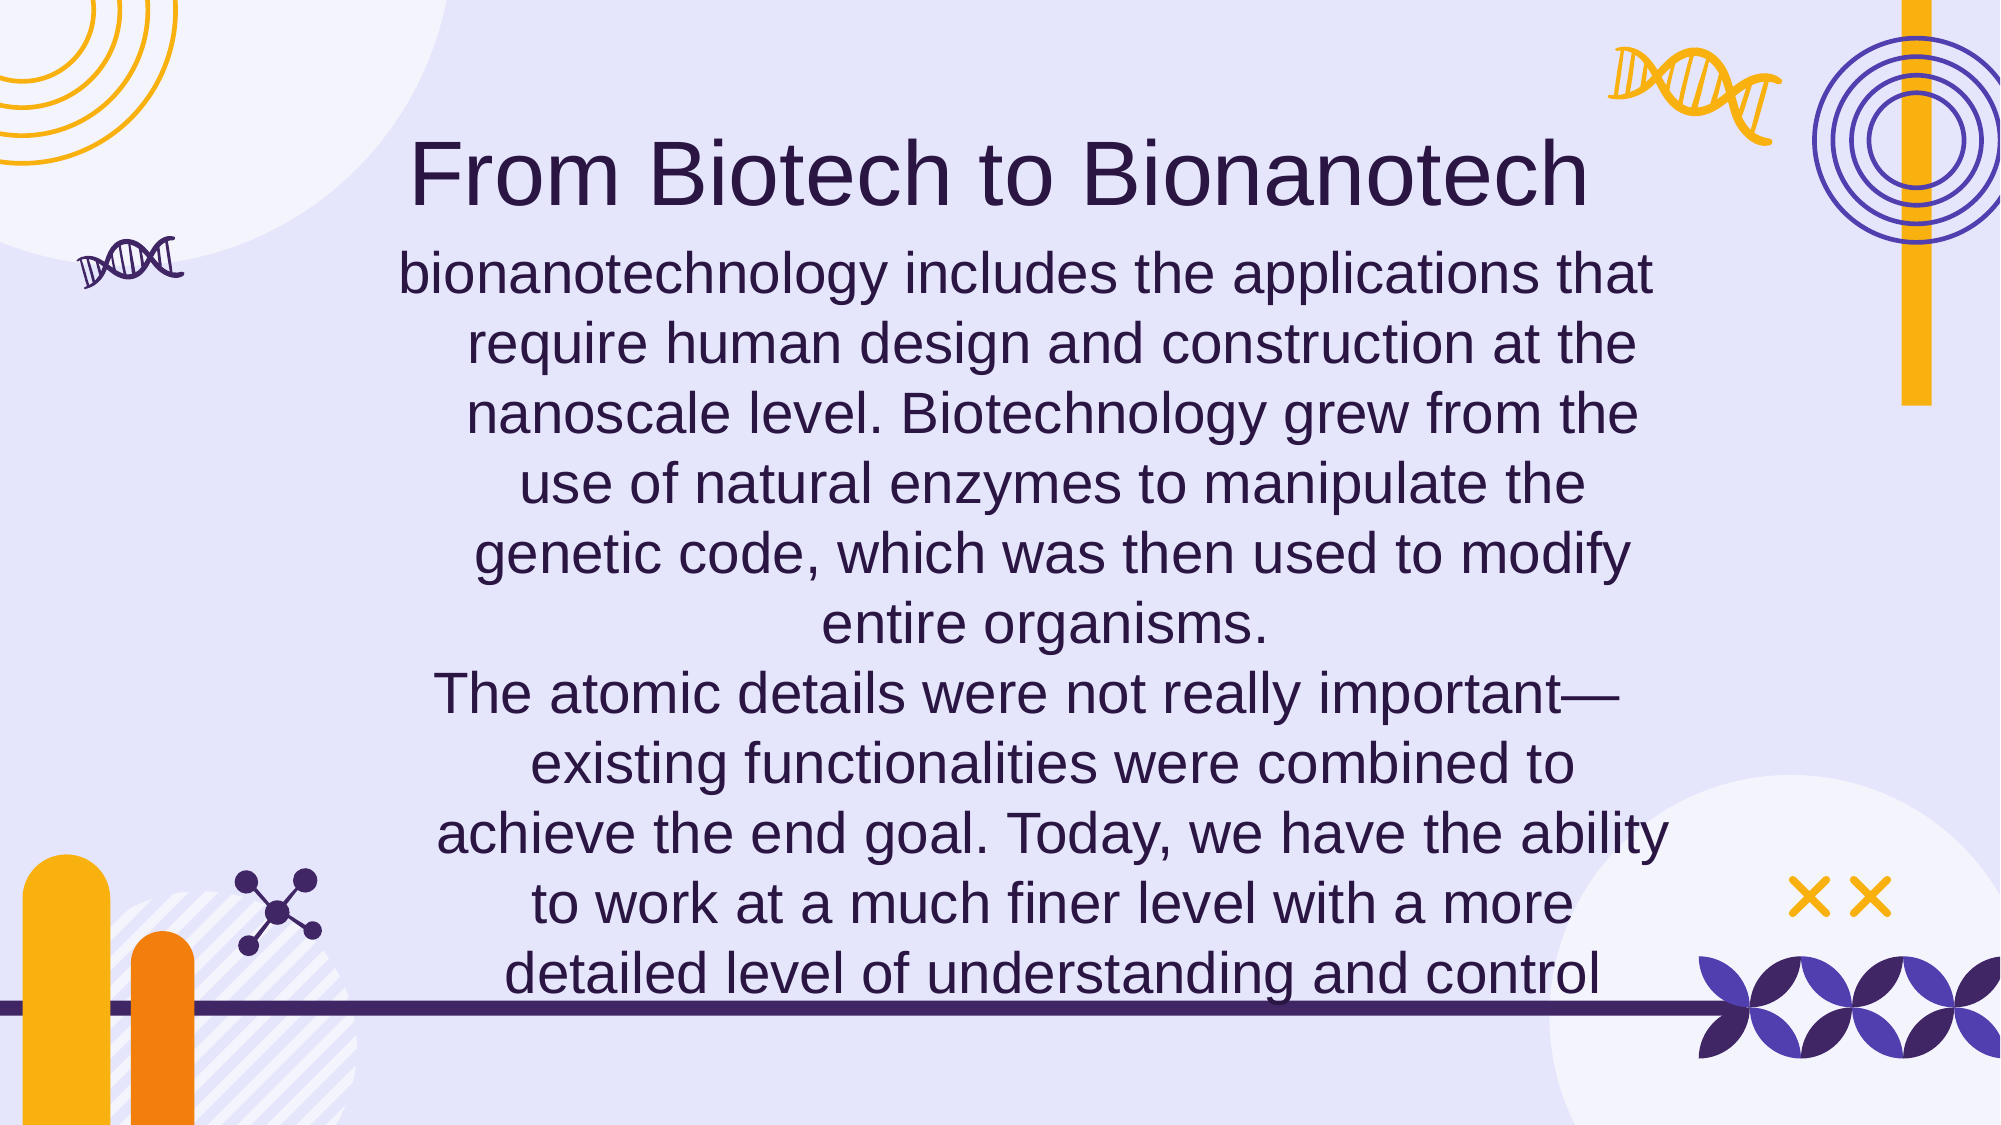

From Biotech to Bionanotech

bionanotechnology includes the applications that require human design and construction at the nanoscale level. Biotechnology grew from the use of natural enzymes to manipulate the genetic code, which was then used to modify entire organisms.
The atomic details were not really important—existing functionalities were combined to achieve the end goal. Today, we have the ability to work at a much finer level with a more detailed level of understanding and control